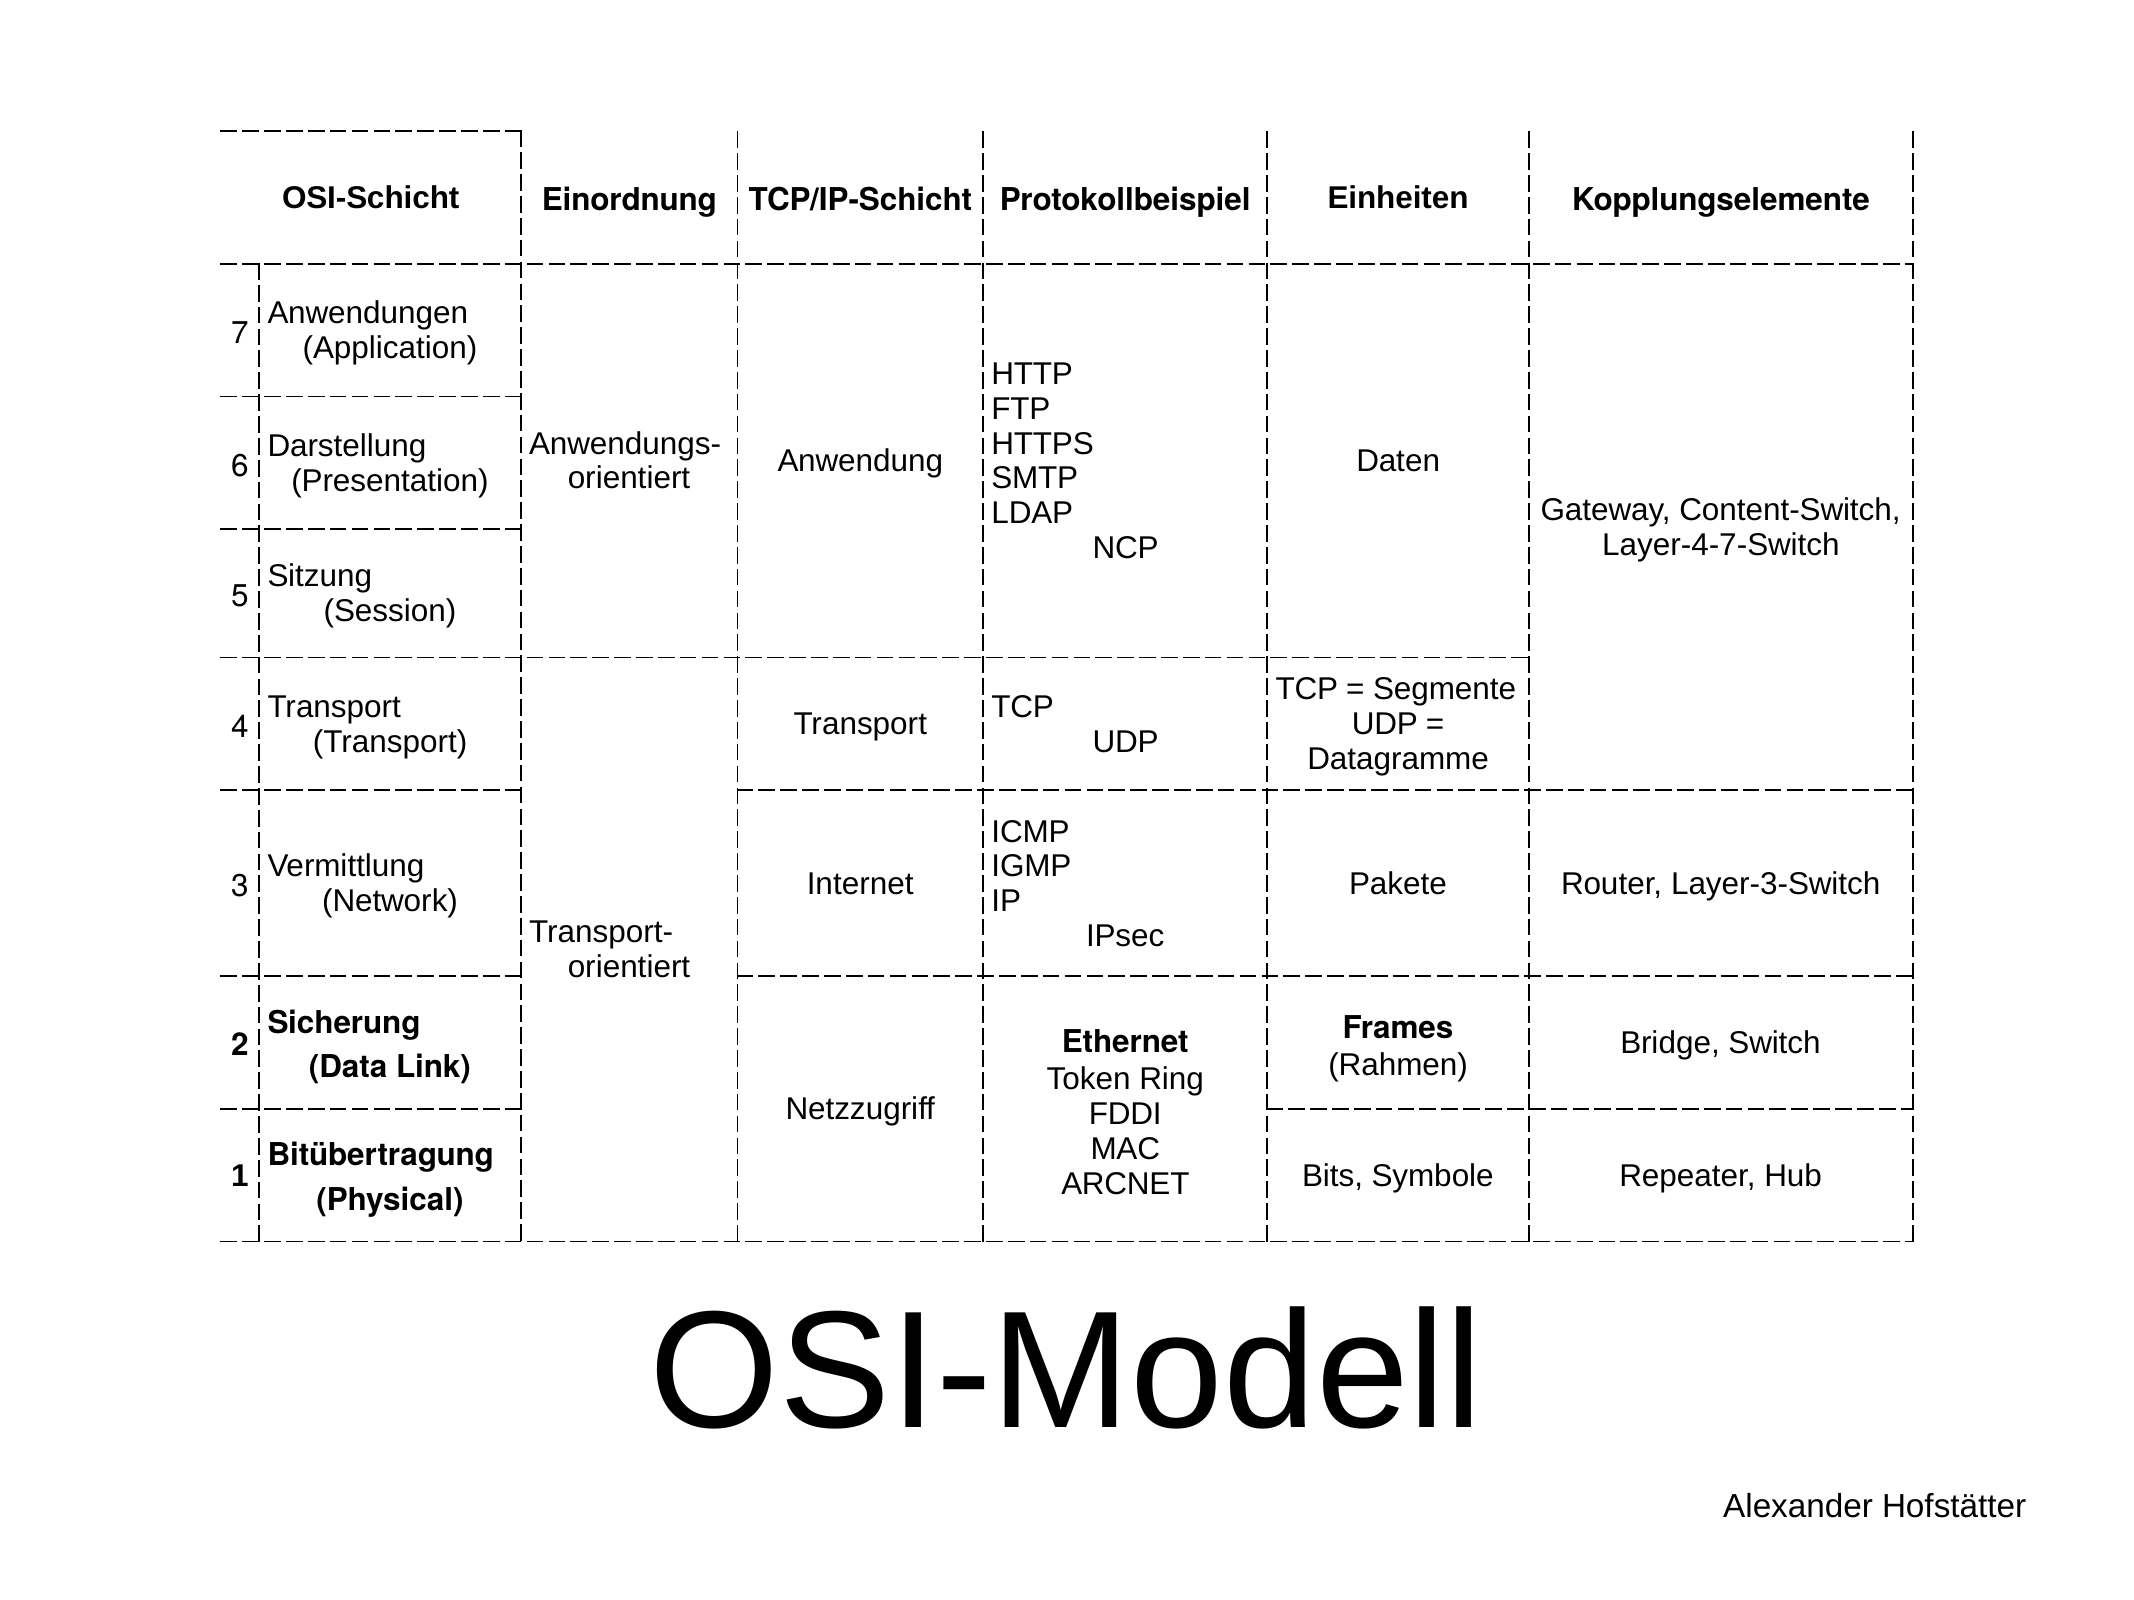

| OSI-Schicht |  | Einordnung | TCP/IP-Schicht | Protokollbeispiel | Einheiten | Kopplungselemente |
| --- | --- | --- | --- | --- | --- | --- |
| 7 | Anwendungen (Application) | Anwendungs- orientiert | Anwendung | HTTP FTP HTTPS SMTP LDAP NCP | Daten | Gateway, Content-Switch, Layer-4-7-Switch |
| 6 | Darstellung (Presentation) |  |  |  |  |  |
| 5 | Sitzung (Session) |  |  |  |  |  |
| 4 | Transport (Transport) | Transport- orientiert | Transport | TCP UDP | TCP = Segmente UDP = Datagramme |  |
| 3 | Vermittlung (Network) |  | Internet | ICMP IGMP IP IPsec | Pakete | Router, Layer-3-Switch |
| 2 | Sicherung (Data Link) |  | Netzzugriff | Ethernet Token Ring FDDI MAC ARCNET | Frames (Rahmen) | Bridge, Switch |
| 1 | Bitübertragung (Physical) |  |  |  | Bits, Symbole | Repeater, Hub |
# OSI-Modell